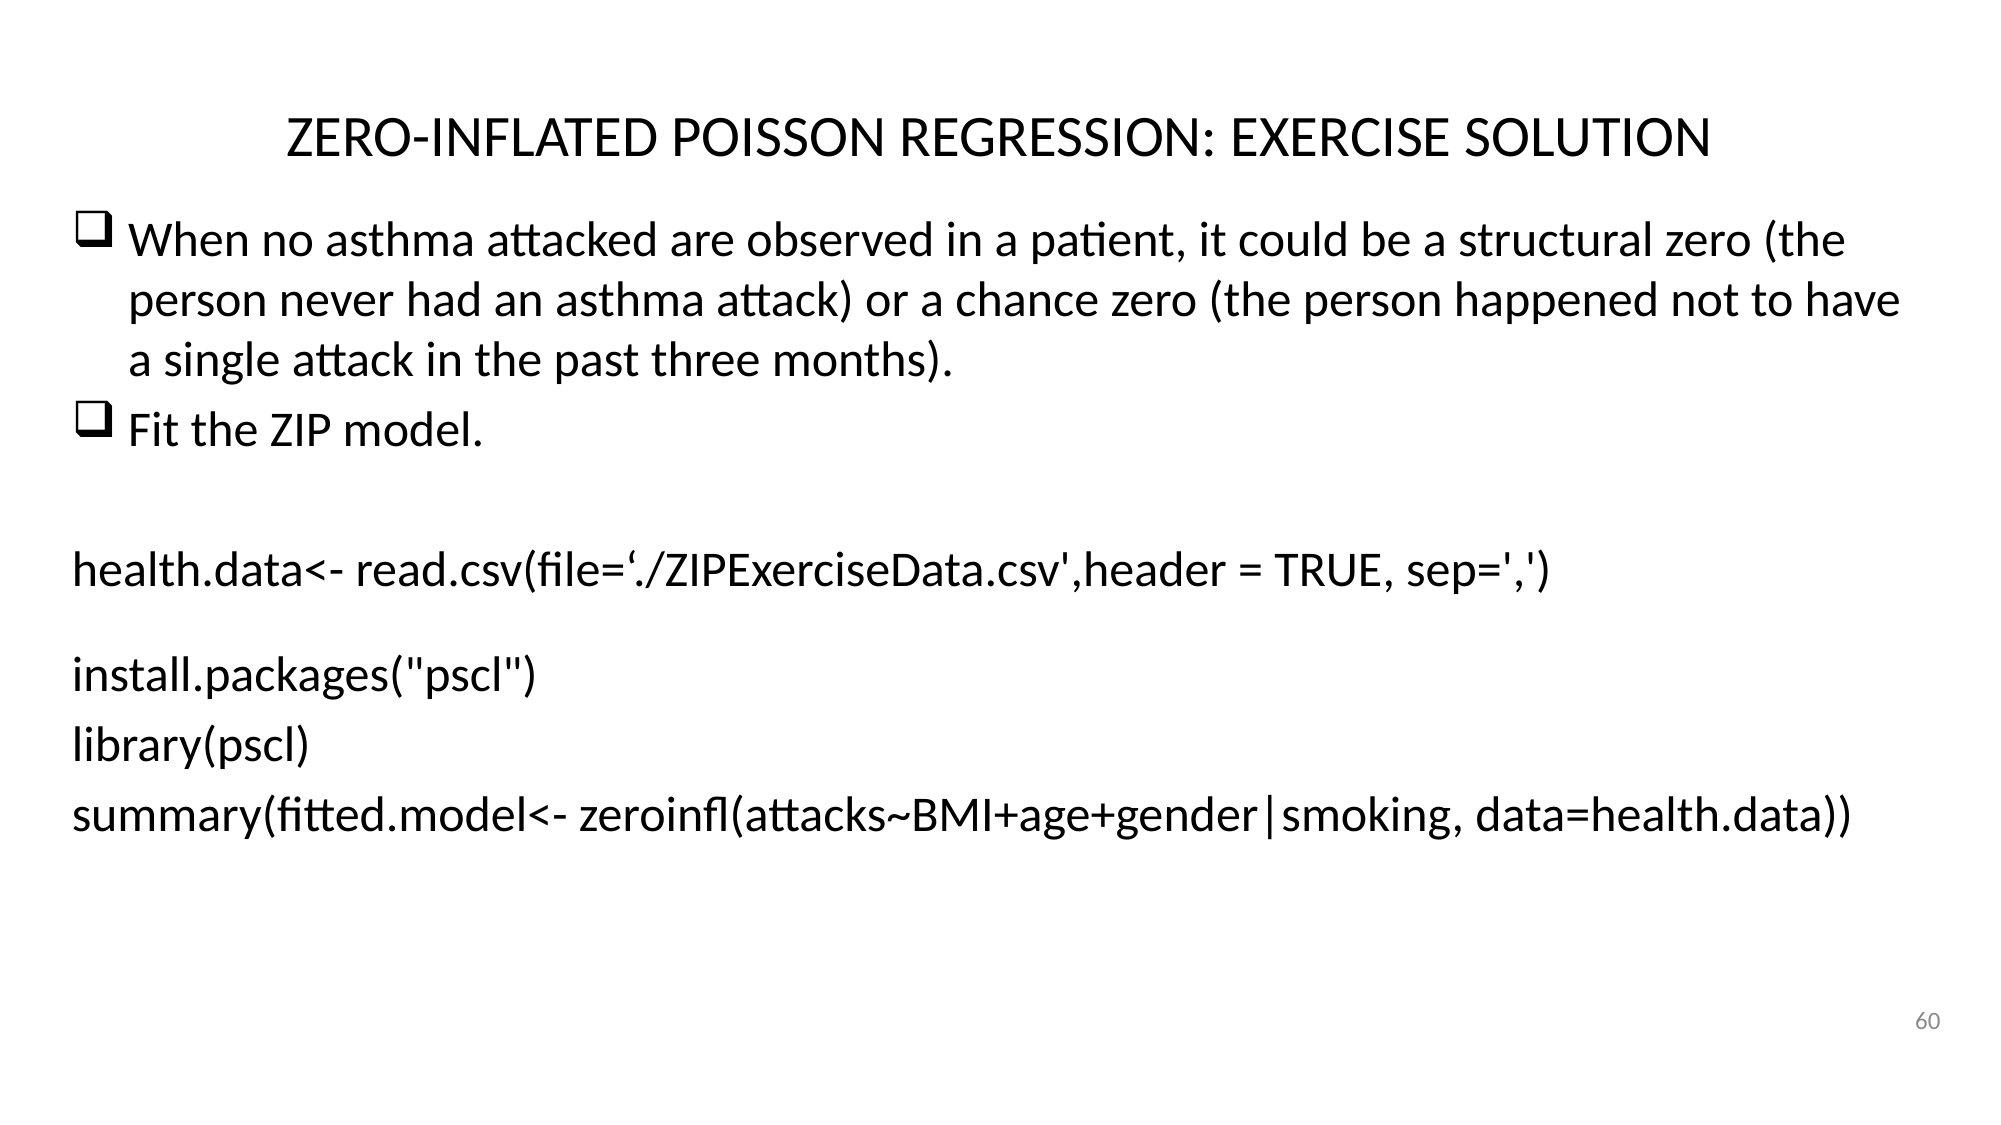

ZERO-INFLATED POISSON REGRESSION: EXERCISE SOLUTION
When no asthma attacked are observed in a patient, it could be a structural zero (the person never had an asthma attack) or a chance zero (the person happened not to have a single attack in the past three months).
Fit the ZIP model.

health.data<- read.csv(file=‘./ZIPExerciseData.csv',header = TRUE, sep=',')

install.packages("pscl")
library(pscl)
summary(fitted.model<- zeroinfl(attacks~BMI+age+gender|smoking, data=health.data))

60